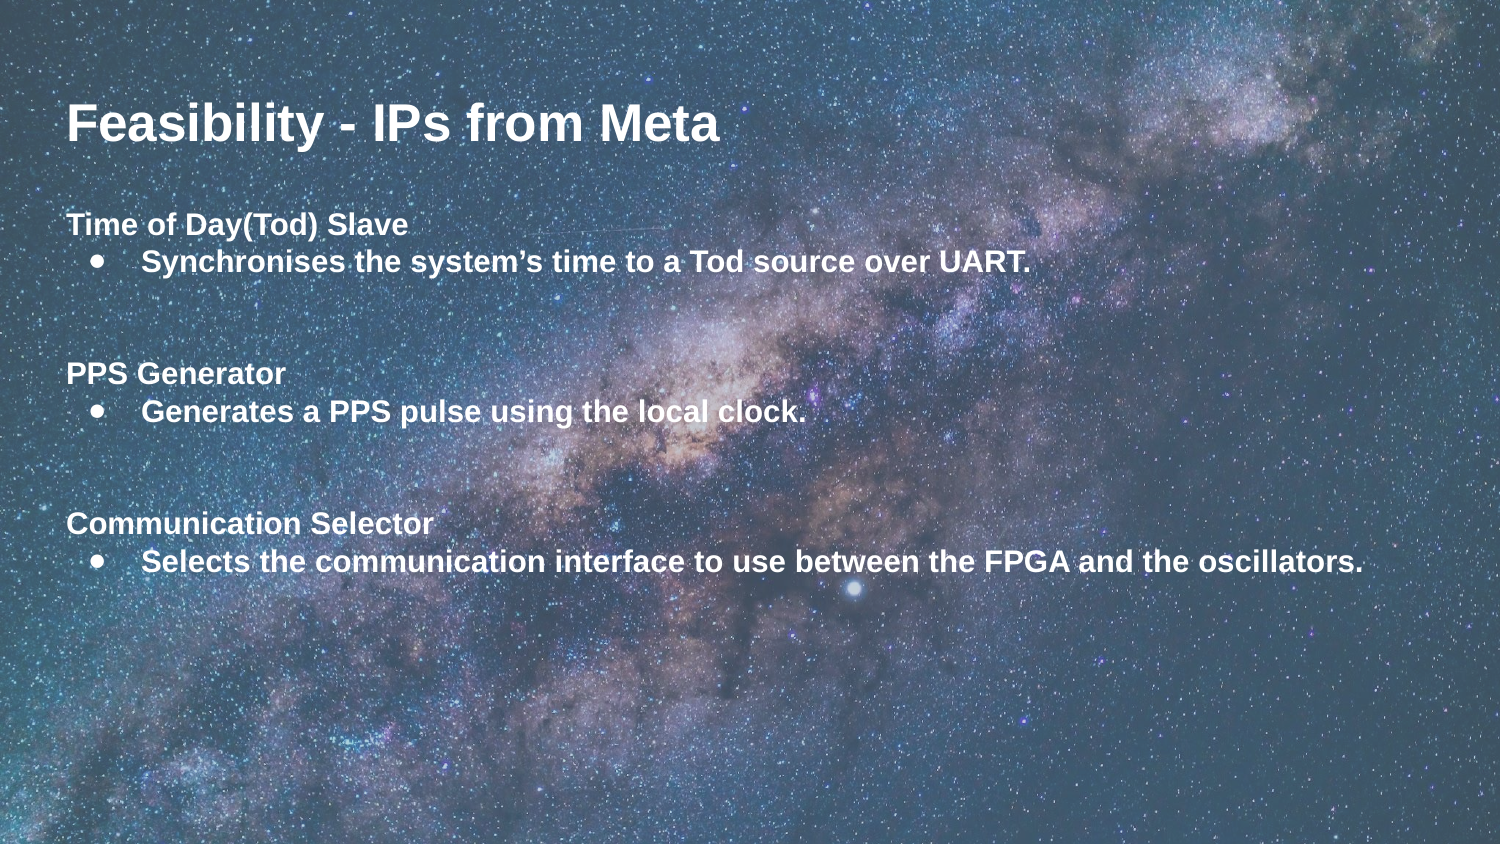

# Feasibility - IPs from Meta
Time of Day(Tod) Slave
Synchronises the system’s time to a Tod source over UART.

PPS Generator
Generates a PPS pulse using the local clock.

Communication Selector
Selects the communication interface to use between the FPGA and the oscillators.